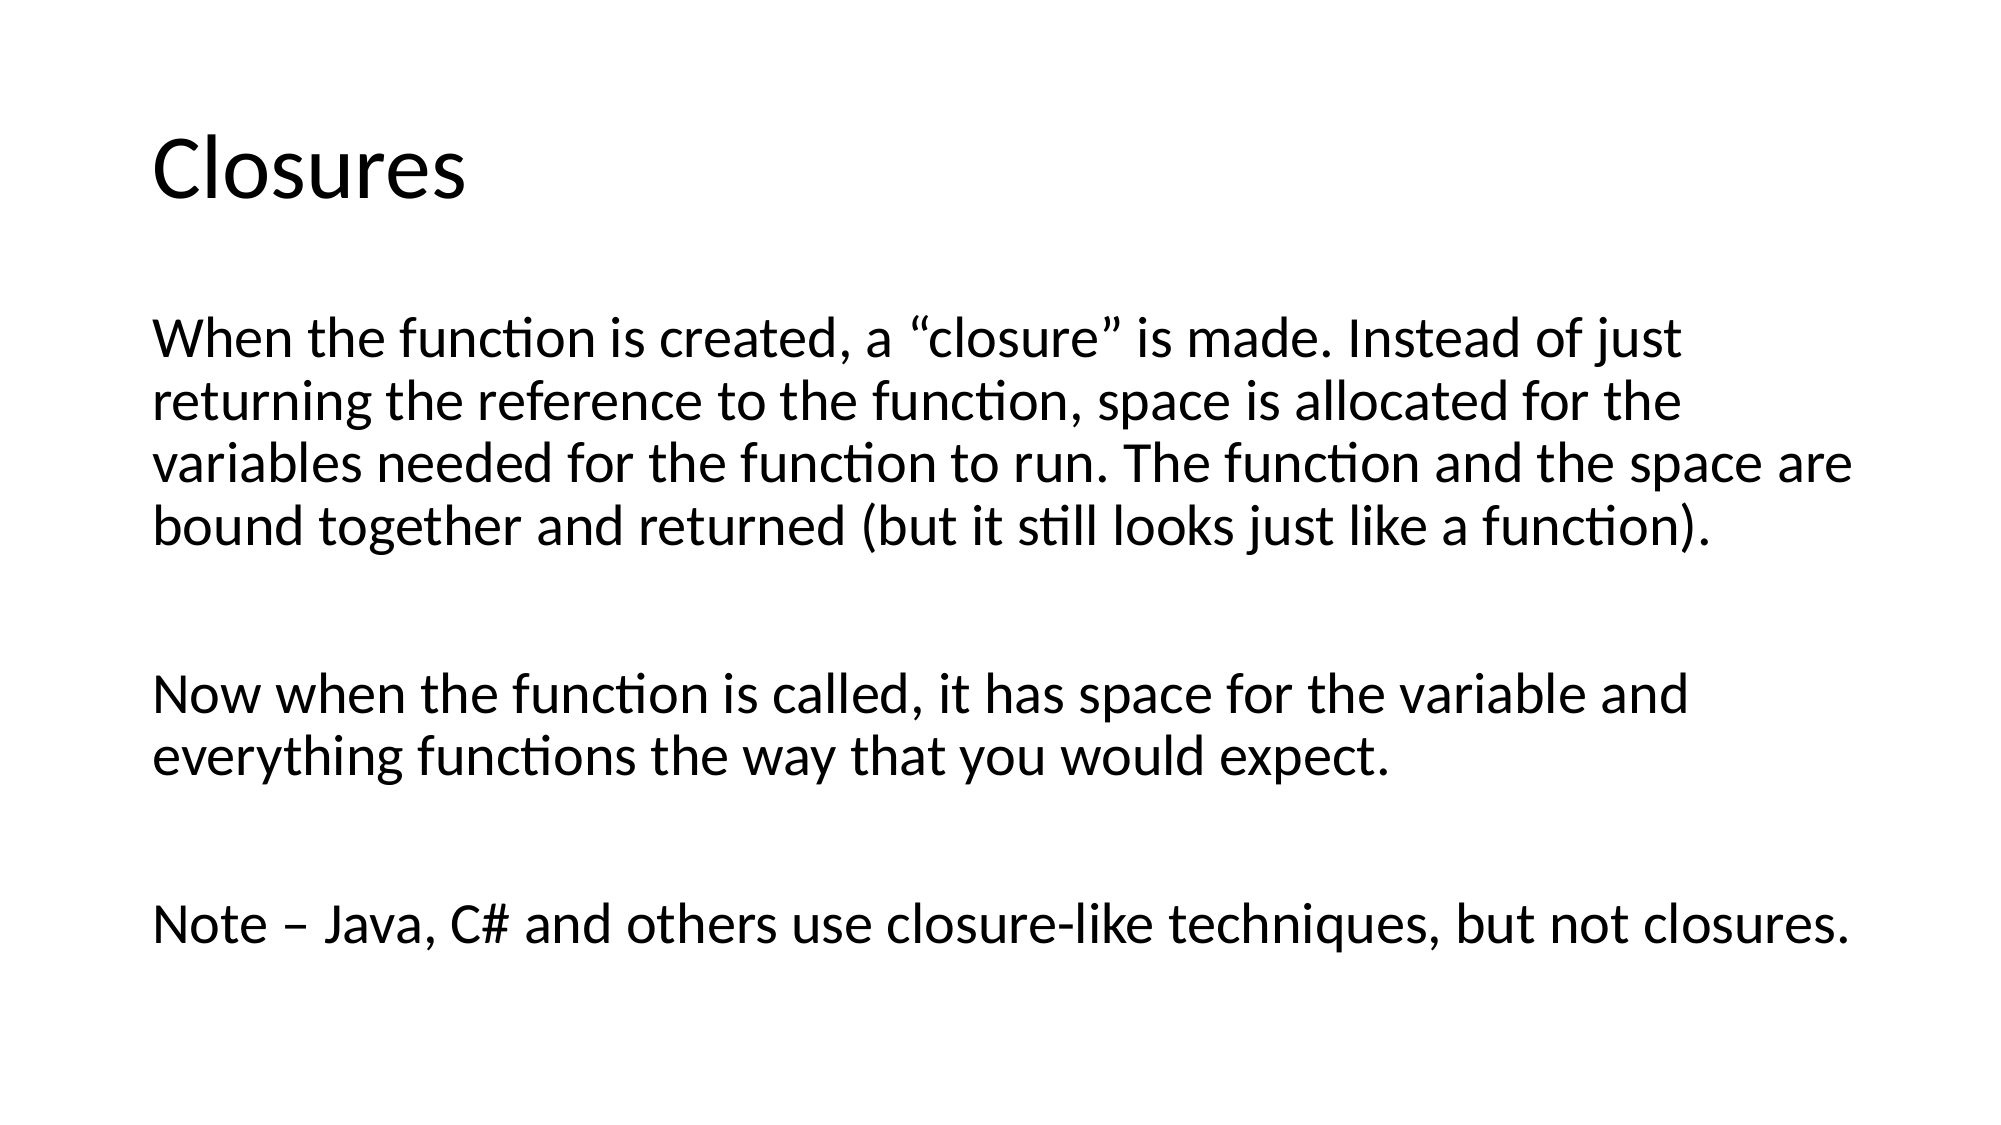

# Closures
When the function is created, a “closure” is made. Instead of just returning the reference to the function, space is allocated for the variables needed for the function to run. The function and the space are bound together and returned (but it still looks just like a function).

Now when the function is called, it has space for the variable and everything functions the way that you would expect.

Note – Java, C# and others use closure-like techniques, but not closures.